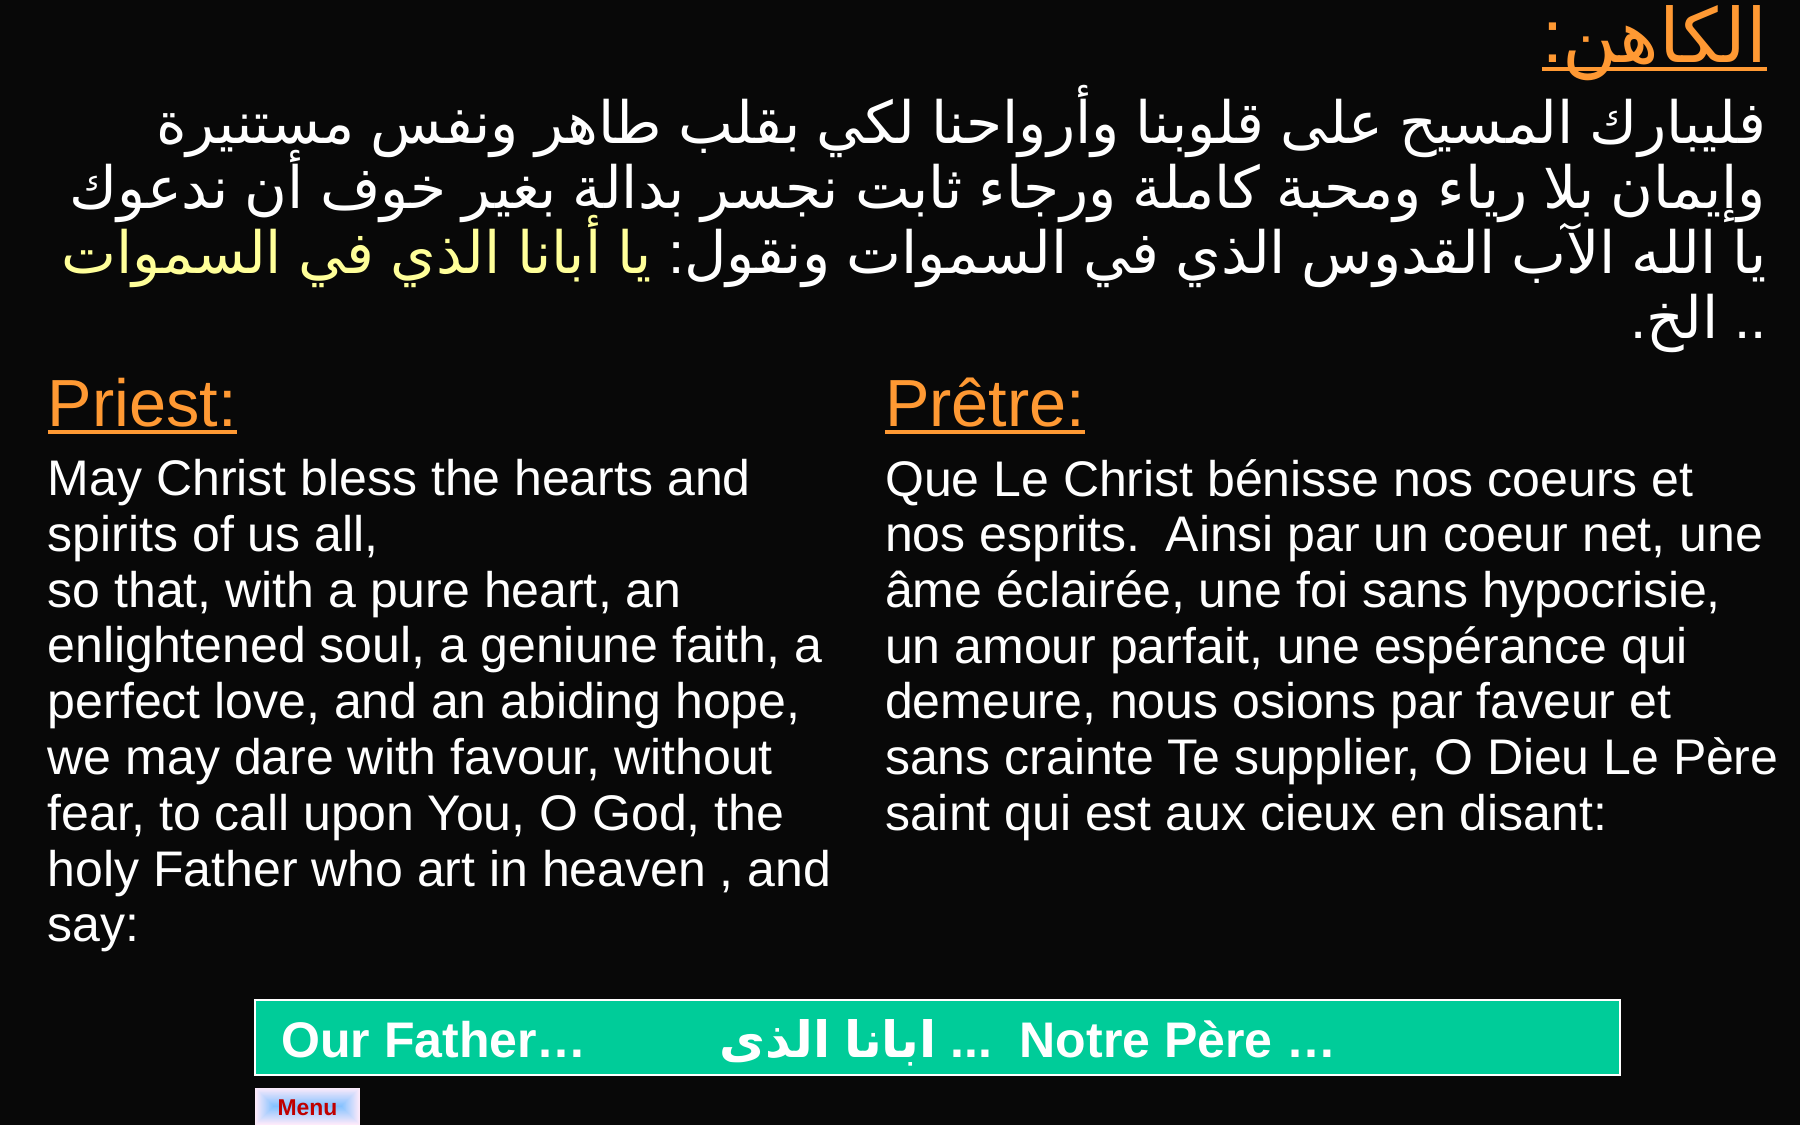

| الكاهن: فليبارك المسيح على قلوبنا وأرواحنا لكي بقلب طاهر ونفس مستنيرة وإيمان بلا رياء ومحبة كاملة ورجاء ثابت نجسر بدالة بغير خوف أن ندعوك يا الله الآب القدوس الذي في السموات ونقول: يا أبانا الذي في السموات.. الخ. |  |
| --- | --- |
| Priest: May Christ bless the hearts and spirits of us all, so that, with a pure heart, an enlightened soul, a geniune faith, a perfect love, and an abiding hope, we may dare with favour, without fear, to call upon You, O God, the holy Father who art in heaven , and say: | Prêtre: Que Le Christ bénisse nos coeurs et nos esprits. Ainsi par un coeur net, une âme éclairée, une foi sans hypocrisie, un amour parfait, une espérance qui demeure, nous osions par faveur et sans crainte Te supplier, O Dieu Le Père saint qui est aux cieux en disant: |
 Our Father…	ابانا الذى ... 	Notre Père …

Menu